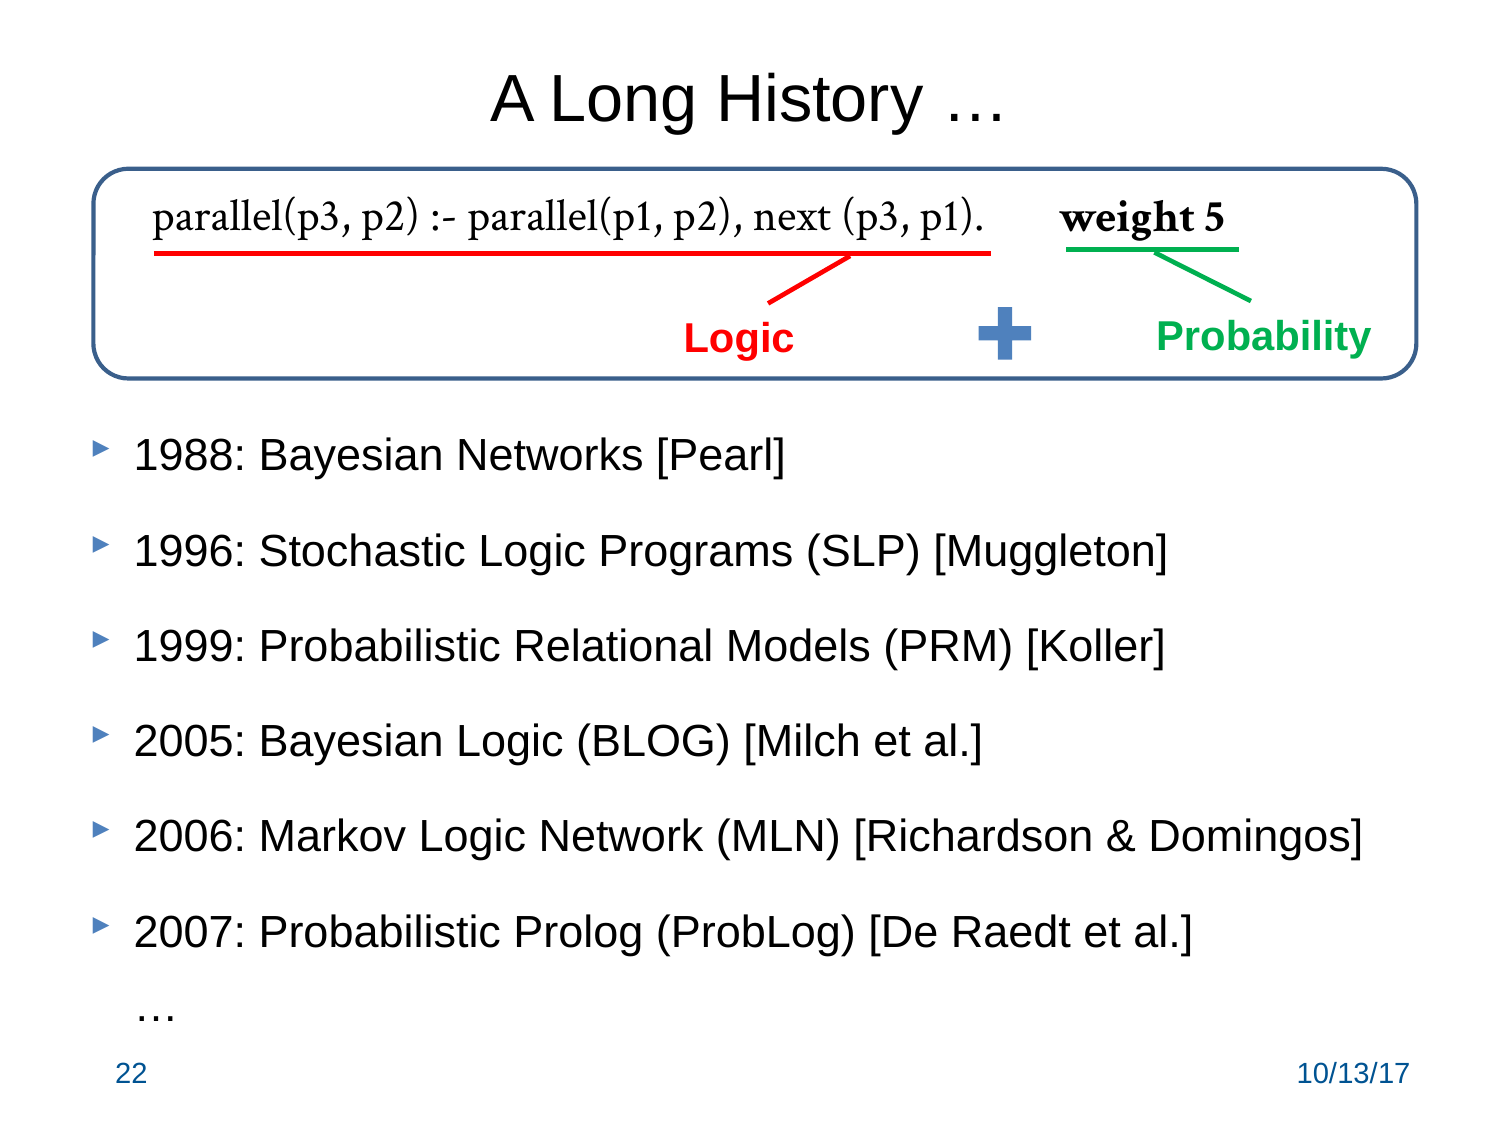

# A Long History …

 parallel(p3, p2) :- parallel(p1, p2), next (p3, p1).
weight 5
Probability
Logic

1988: Bayesian Networks [Pearl]

1996: Stochastic Logic Programs (SLP) [Muggleton]

1999: Probabilistic Relational Models (PRM) [Koller]

2005: Bayesian Logic (BLOG) [Milch et al.]

2006: Markov Logic Network (MLN) [Richardson & Domingos]

2007: Probabilistic Prolog (ProbLog) [De Raedt et al.]
…
22
10/13/17